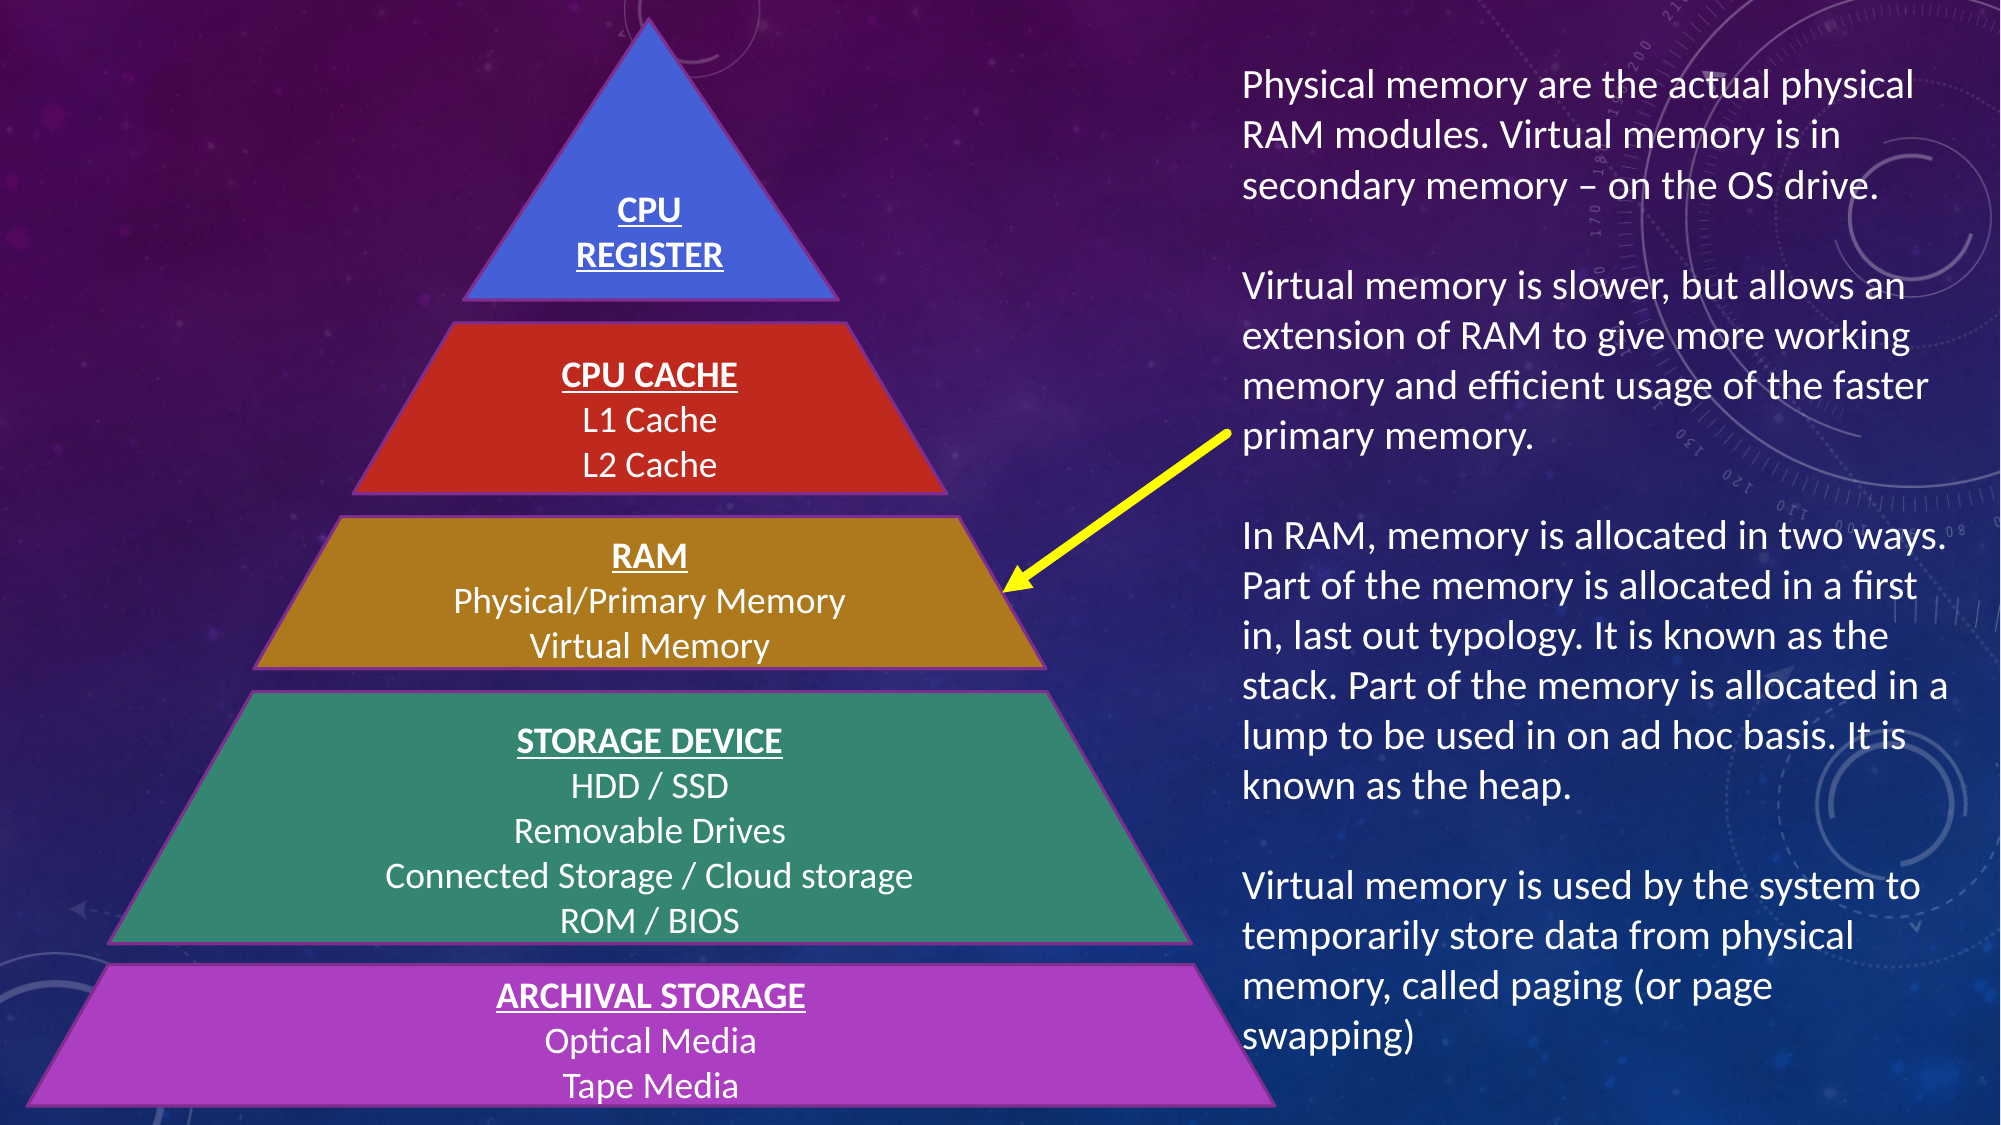

CPU REGISTER
Physical memory are the actual physical RAM modules. Virtual memory is in secondary memory – on the OS drive.

Virtual memory is slower, but allows an extension of RAM to give more working memory and efficient usage of the faster primary memory.

In RAM, memory is allocated in two ways. Part of the memory is allocated in a first in, last out typology. It is known as the stack. Part of the memory is allocated in a lump to be used in on ad hoc basis. It is known as the heap.

Virtual memory is used by the system to temporarily store data from physical memory, called paging (or page swapping)
CPU CACHE
L1 Cache
L2 Cache
RAM
Physical/Primary Memory
Virtual Memory
STORAGE DEVICE
HDD / SSD
Removable Drives
Connected Storage / Cloud storage
ROM / BIOS
ARCHIVAL STORAGE
Optical Media
Tape Media